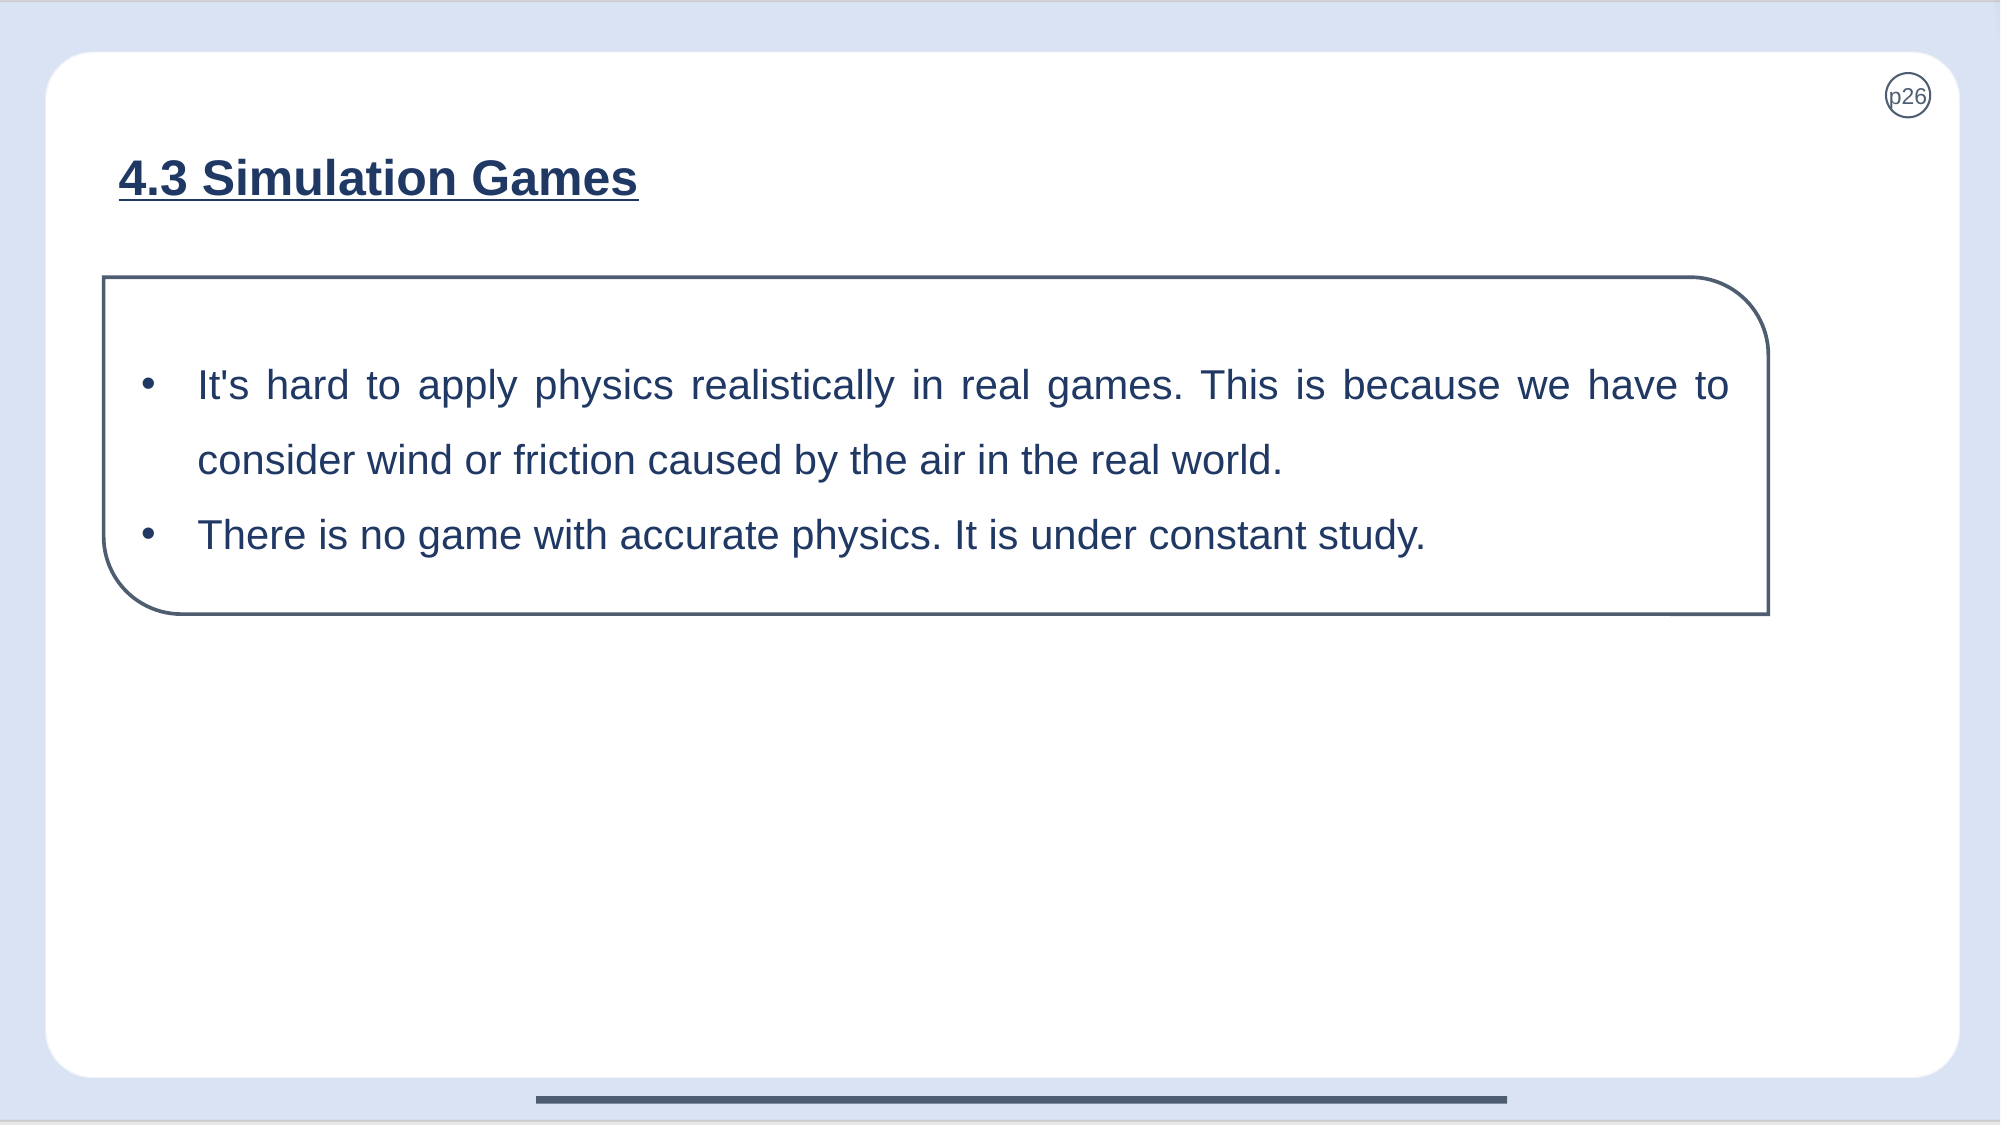

p26
4.3 Simulation Games
It's hard to apply physics realistically in real games. This is because we have to consider wind or friction caused by the air in the real world.
There is no game with accurate physics. It is under constant study.